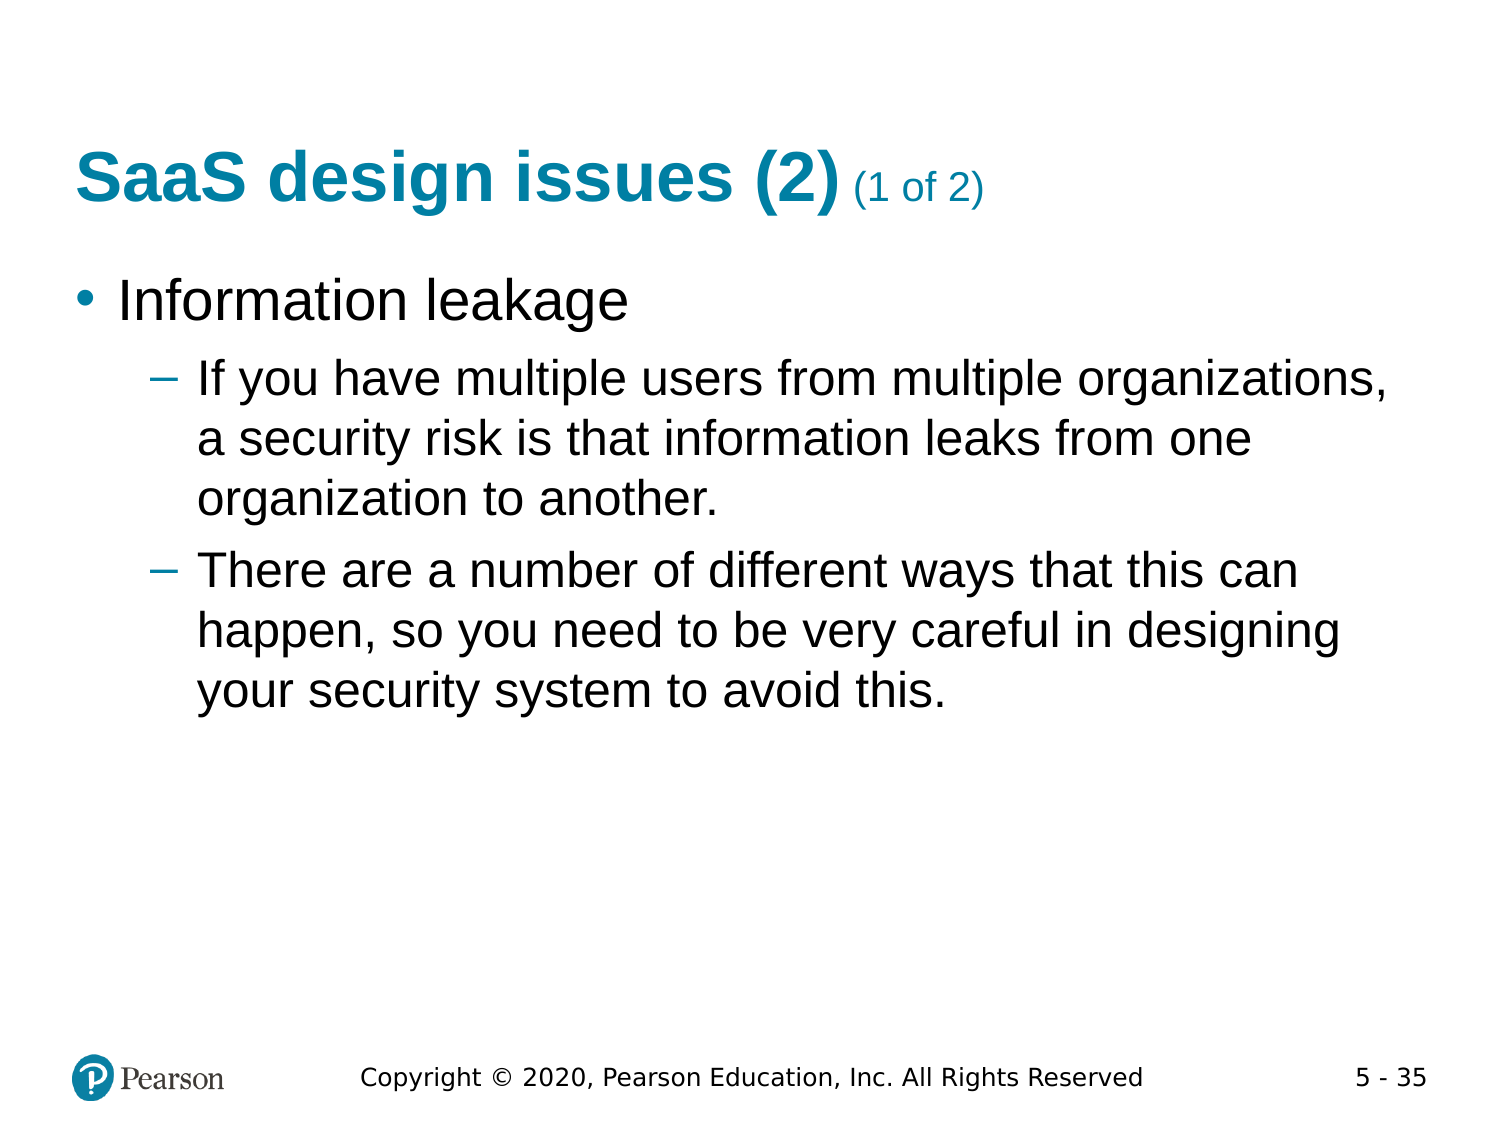

# SaaS design issues (2) (1 of 2)
Information leakage
If you have multiple users from multiple organizations, a security risk is that information leaks from one organization to another.
There are a number of different ways that this can happen, so you need to be very careful in designing your security system to avoid this.